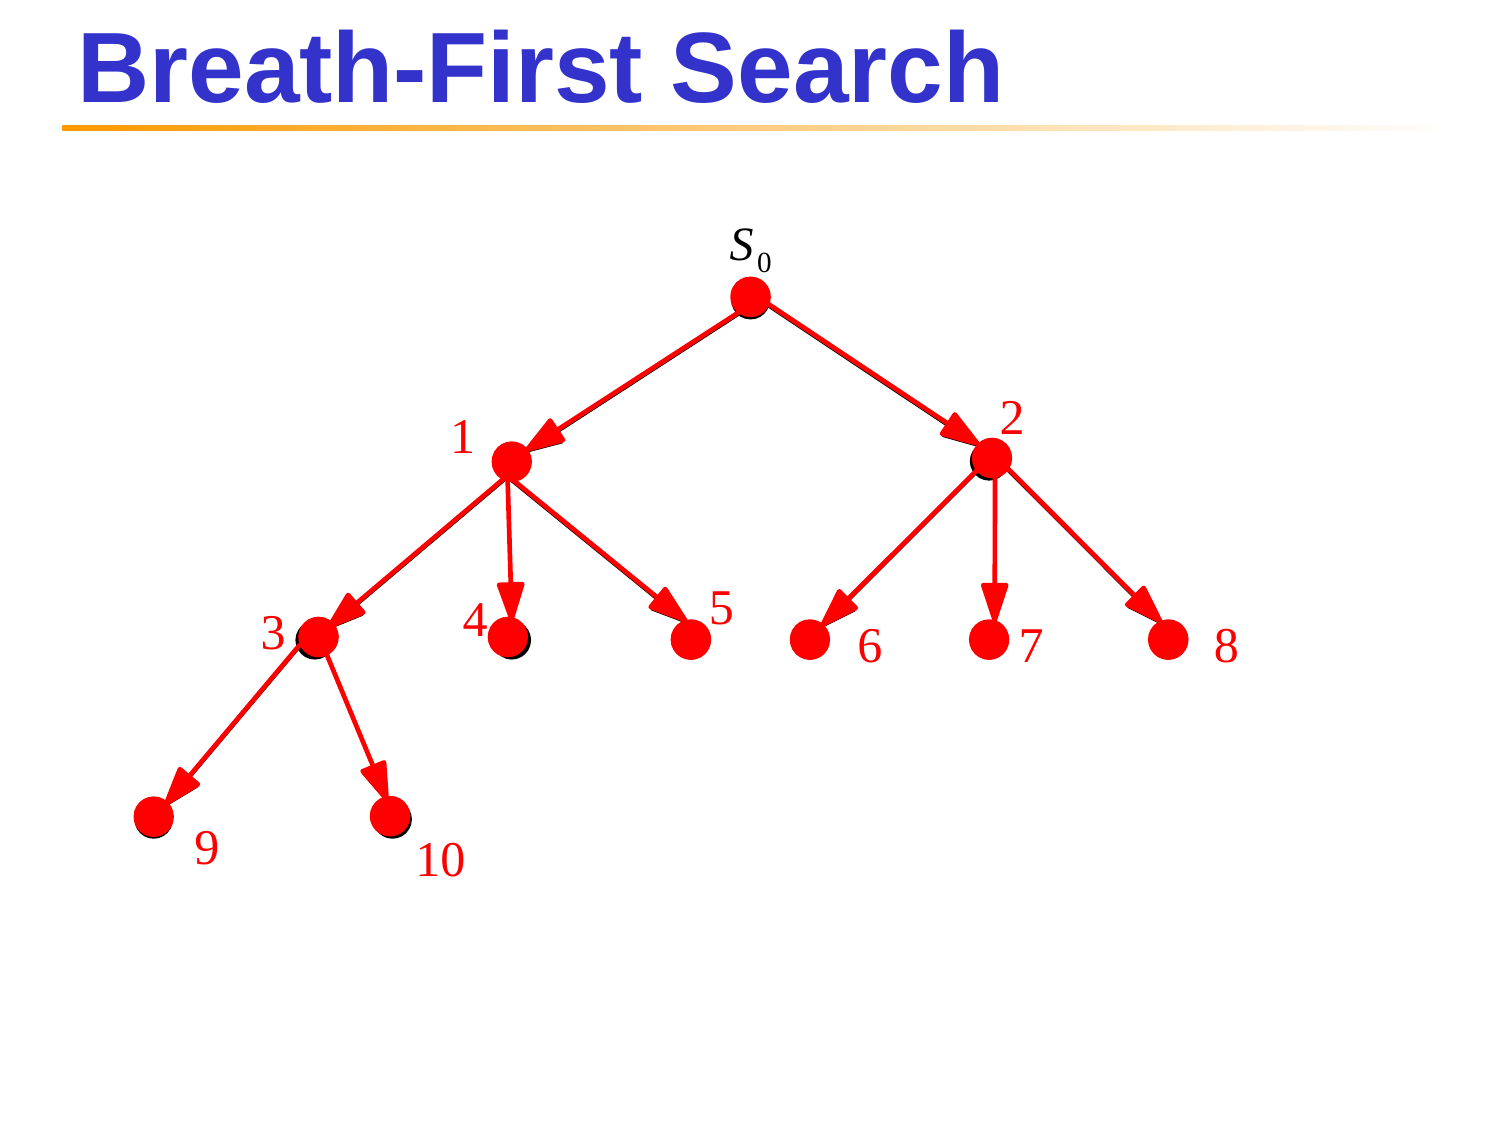

# Breath-First Search
S
0

2
1

5

4

3
6
7
8

9
10